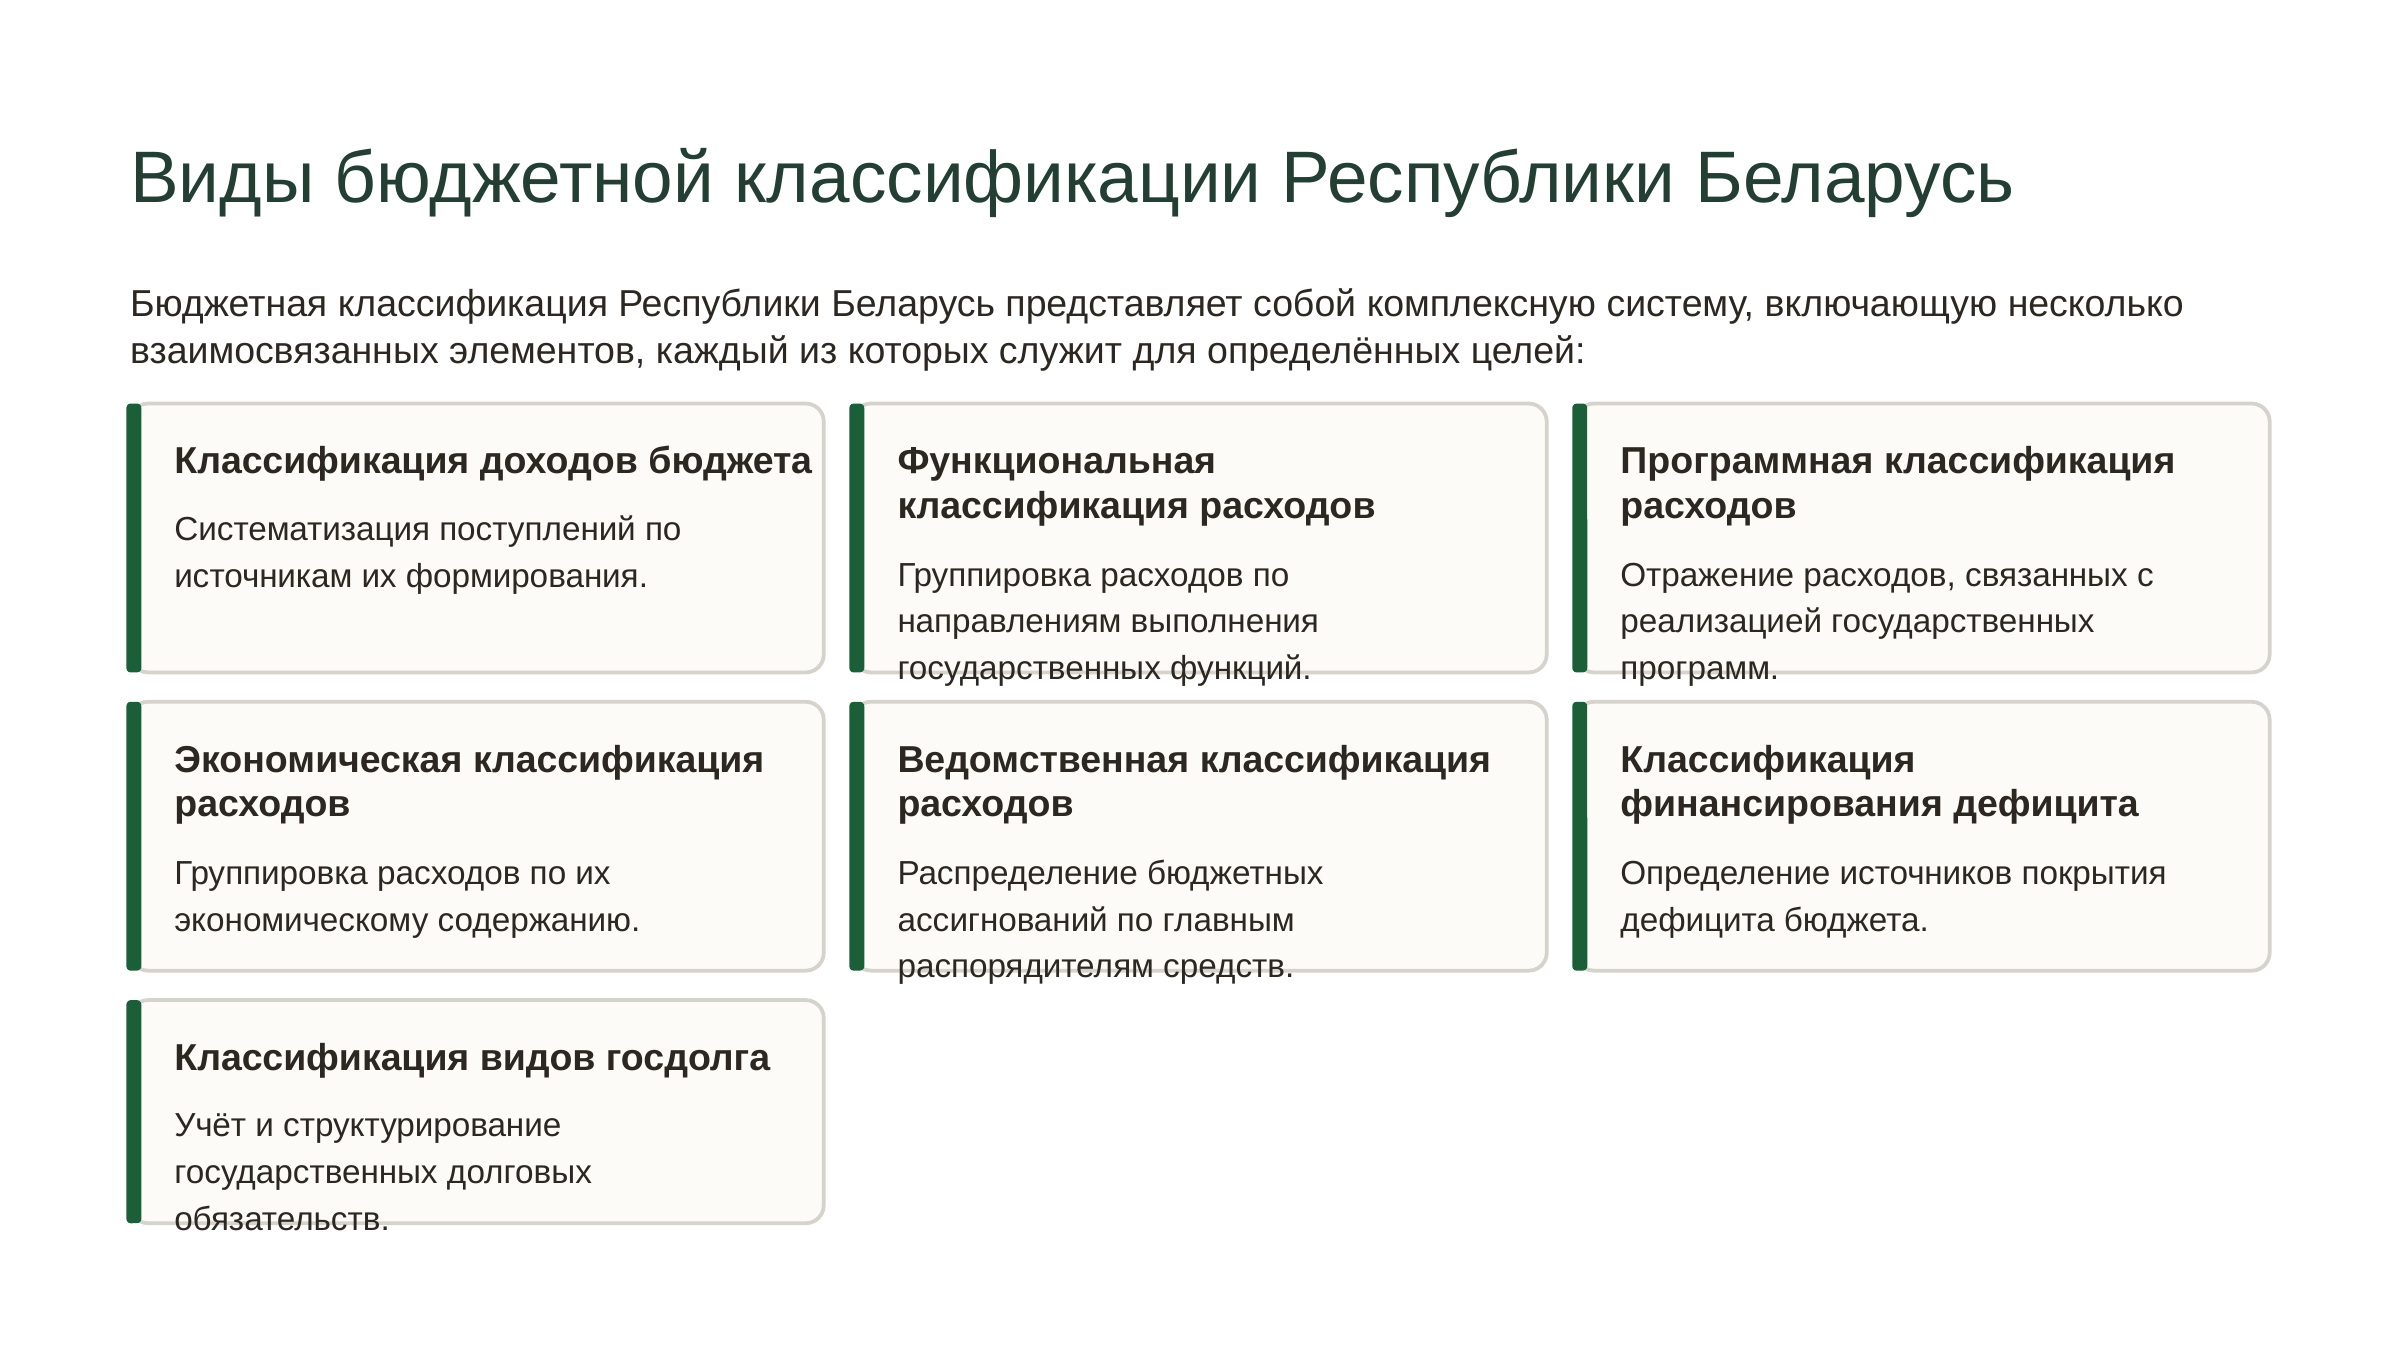

Виды бюджетной классификации Республики Беларусь
Бюджетная классификация Республики Беларусь представляет собой комплексную систему, включающую несколько взаимосвязанных элементов, каждый из которых служит для определённых целей:

Классификация доходов бюджета
Функциональная классификация расходов
Программная классификация расходов
Систематизация поступлений по источникам их формирования.
Группировка расходов по направлениям выполнения государственных функций.
Отражение расходов, связанных с реализацией государственных программ.

Экономическая классификация расходов
Ведомственная классификация расходов
Классификация финансирования дефицита
Группировка расходов по их экономическому содержанию.
Распределение бюджетных ассигнований по главным распорядителям средств.
Определение источников покрытия дефицита бюджета.

Классификация видов госдолга
Учёт и структурирование государственных долговых обязательств.